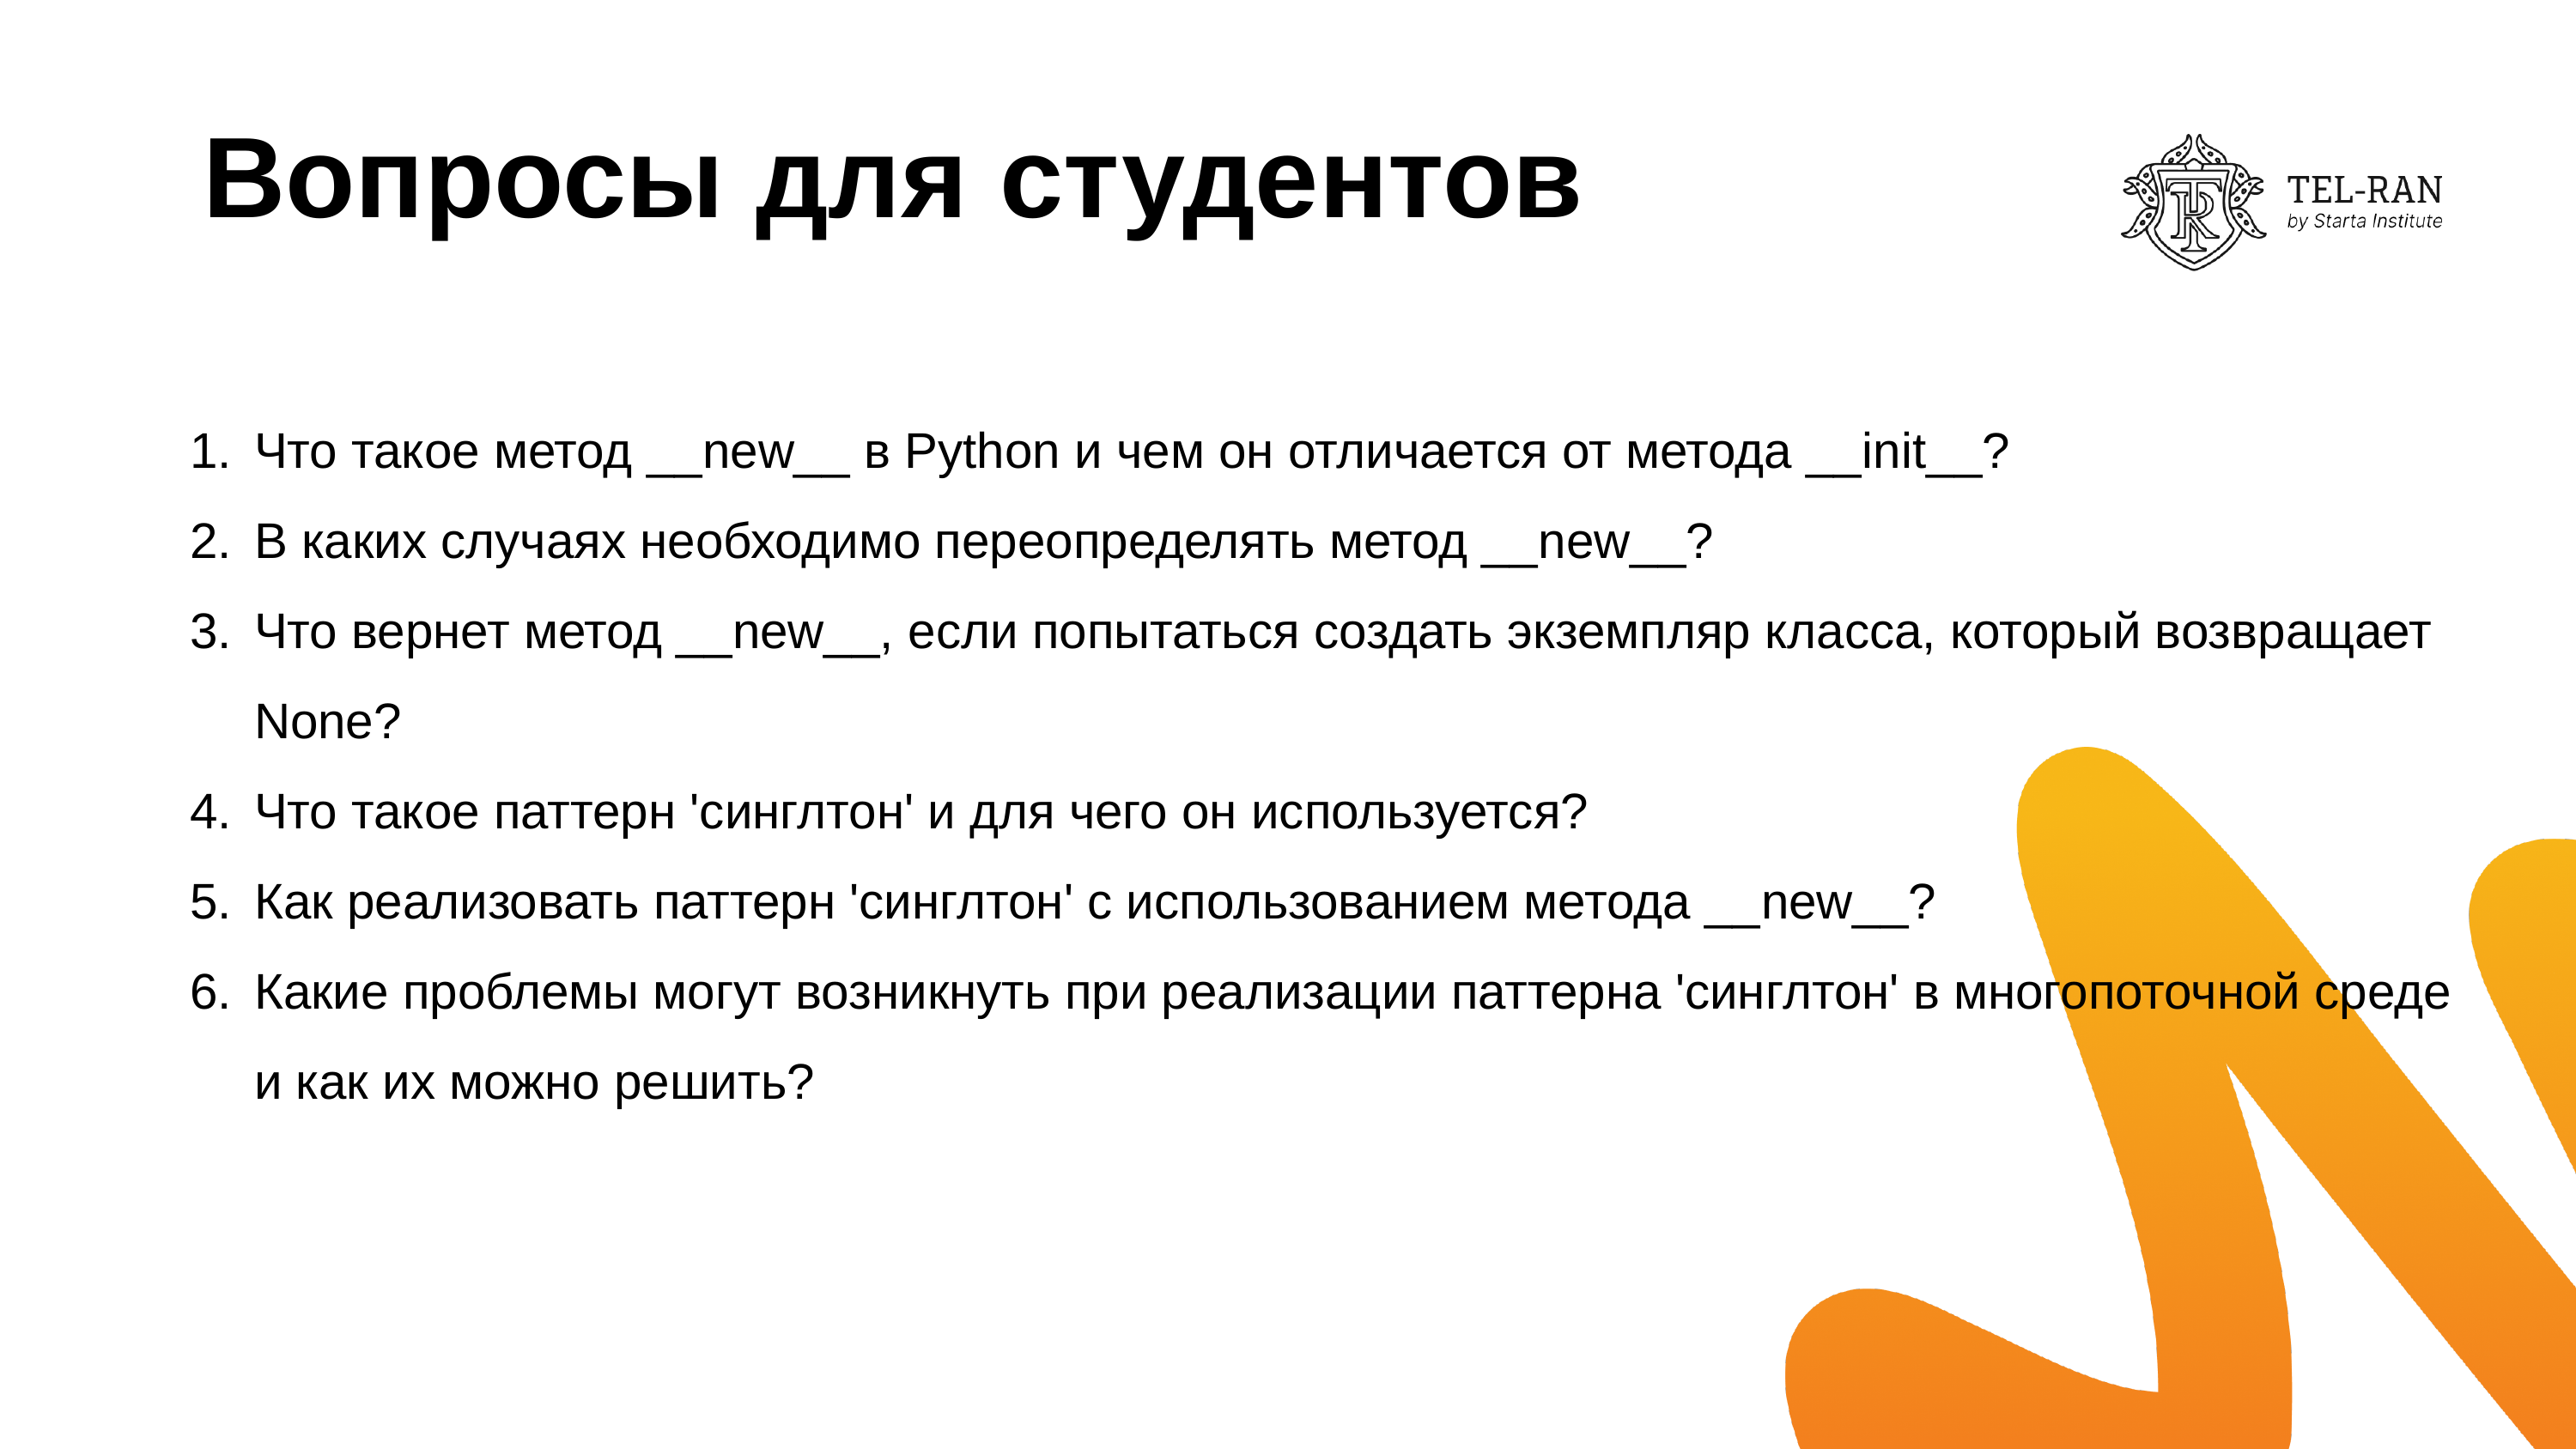

# Вопросы для студентов
Что такое метод __new__ в Python и чем он отличается от метода __init__?
В каких случаях необходимо переопределять метод __new__?
Что вернет метод __new__, если попытаться создать экземпляр класса, который возвращает None?
Что такое паттерн 'синглтон' и для чего он используется?
Как реализовать паттерн 'синглтон' с использованием метода __new__?
Какие проблемы могут возникнуть при реализации паттерна 'синглтон' в многопоточной среде и как их можно решить?